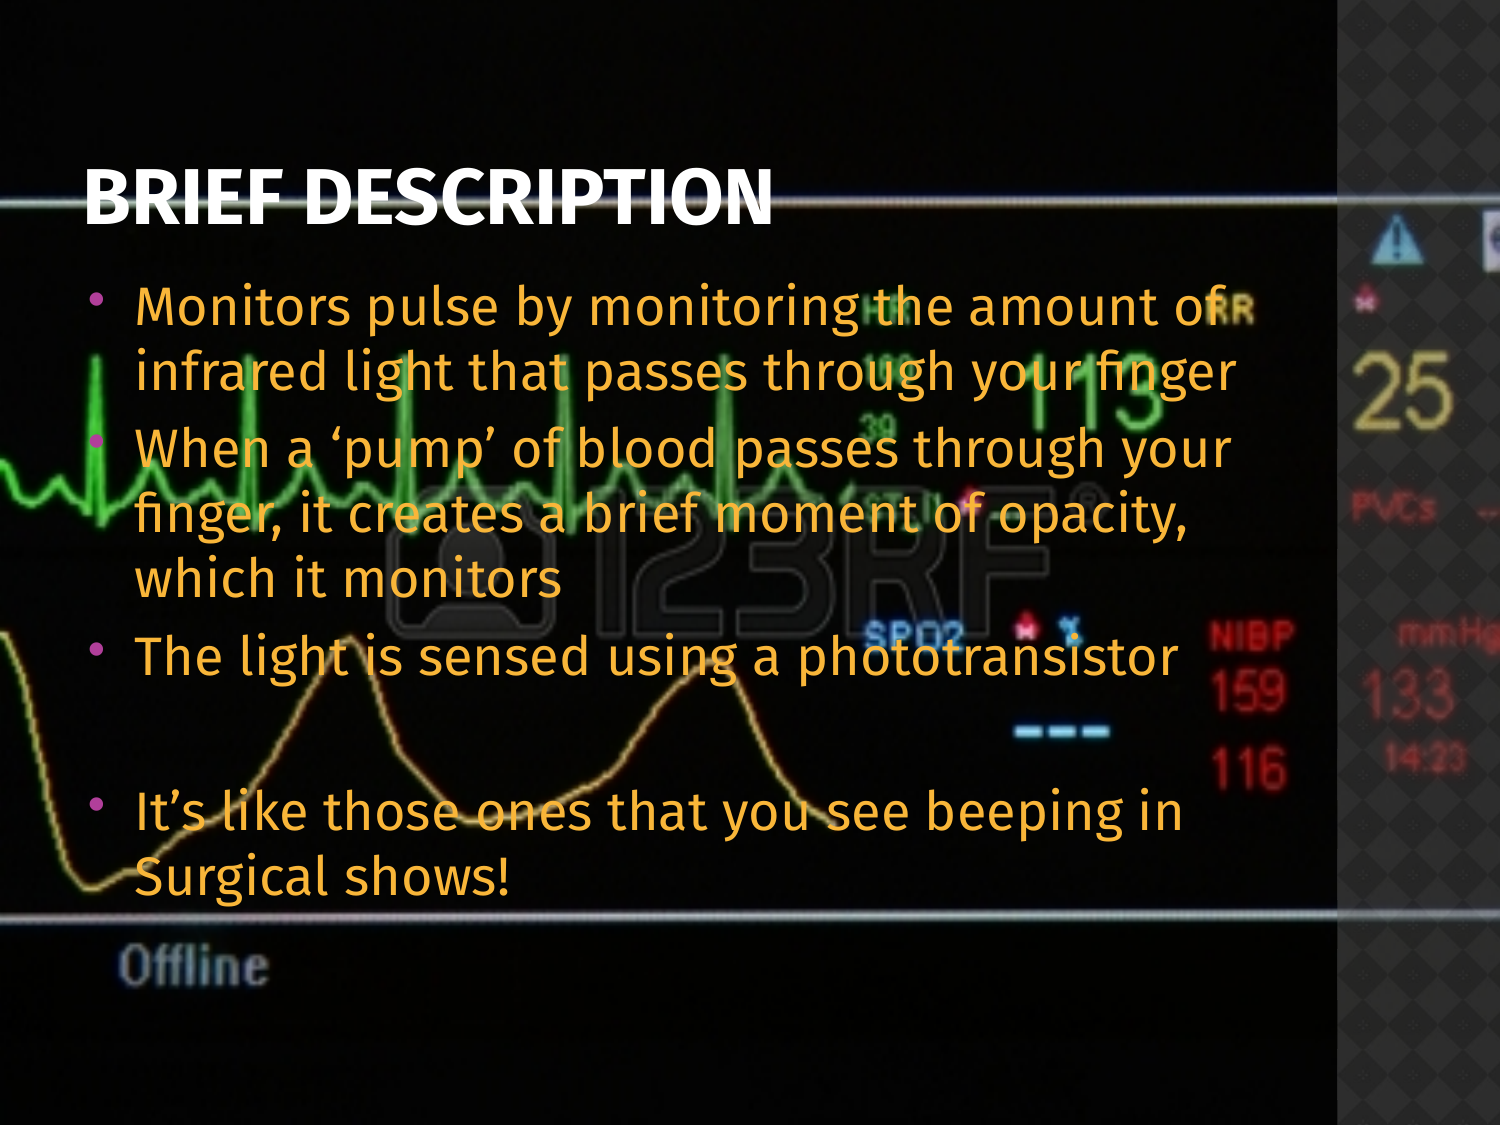

# Brief description
Monitors pulse by monitoring the amount of infrared light that passes through your finger
When a ‘pump’ of blood passes through your finger, it creates a brief moment of opacity, which it monitors
The light is sensed using a phototransistor

It’s like those ones that you see beeping in Surgical shows!